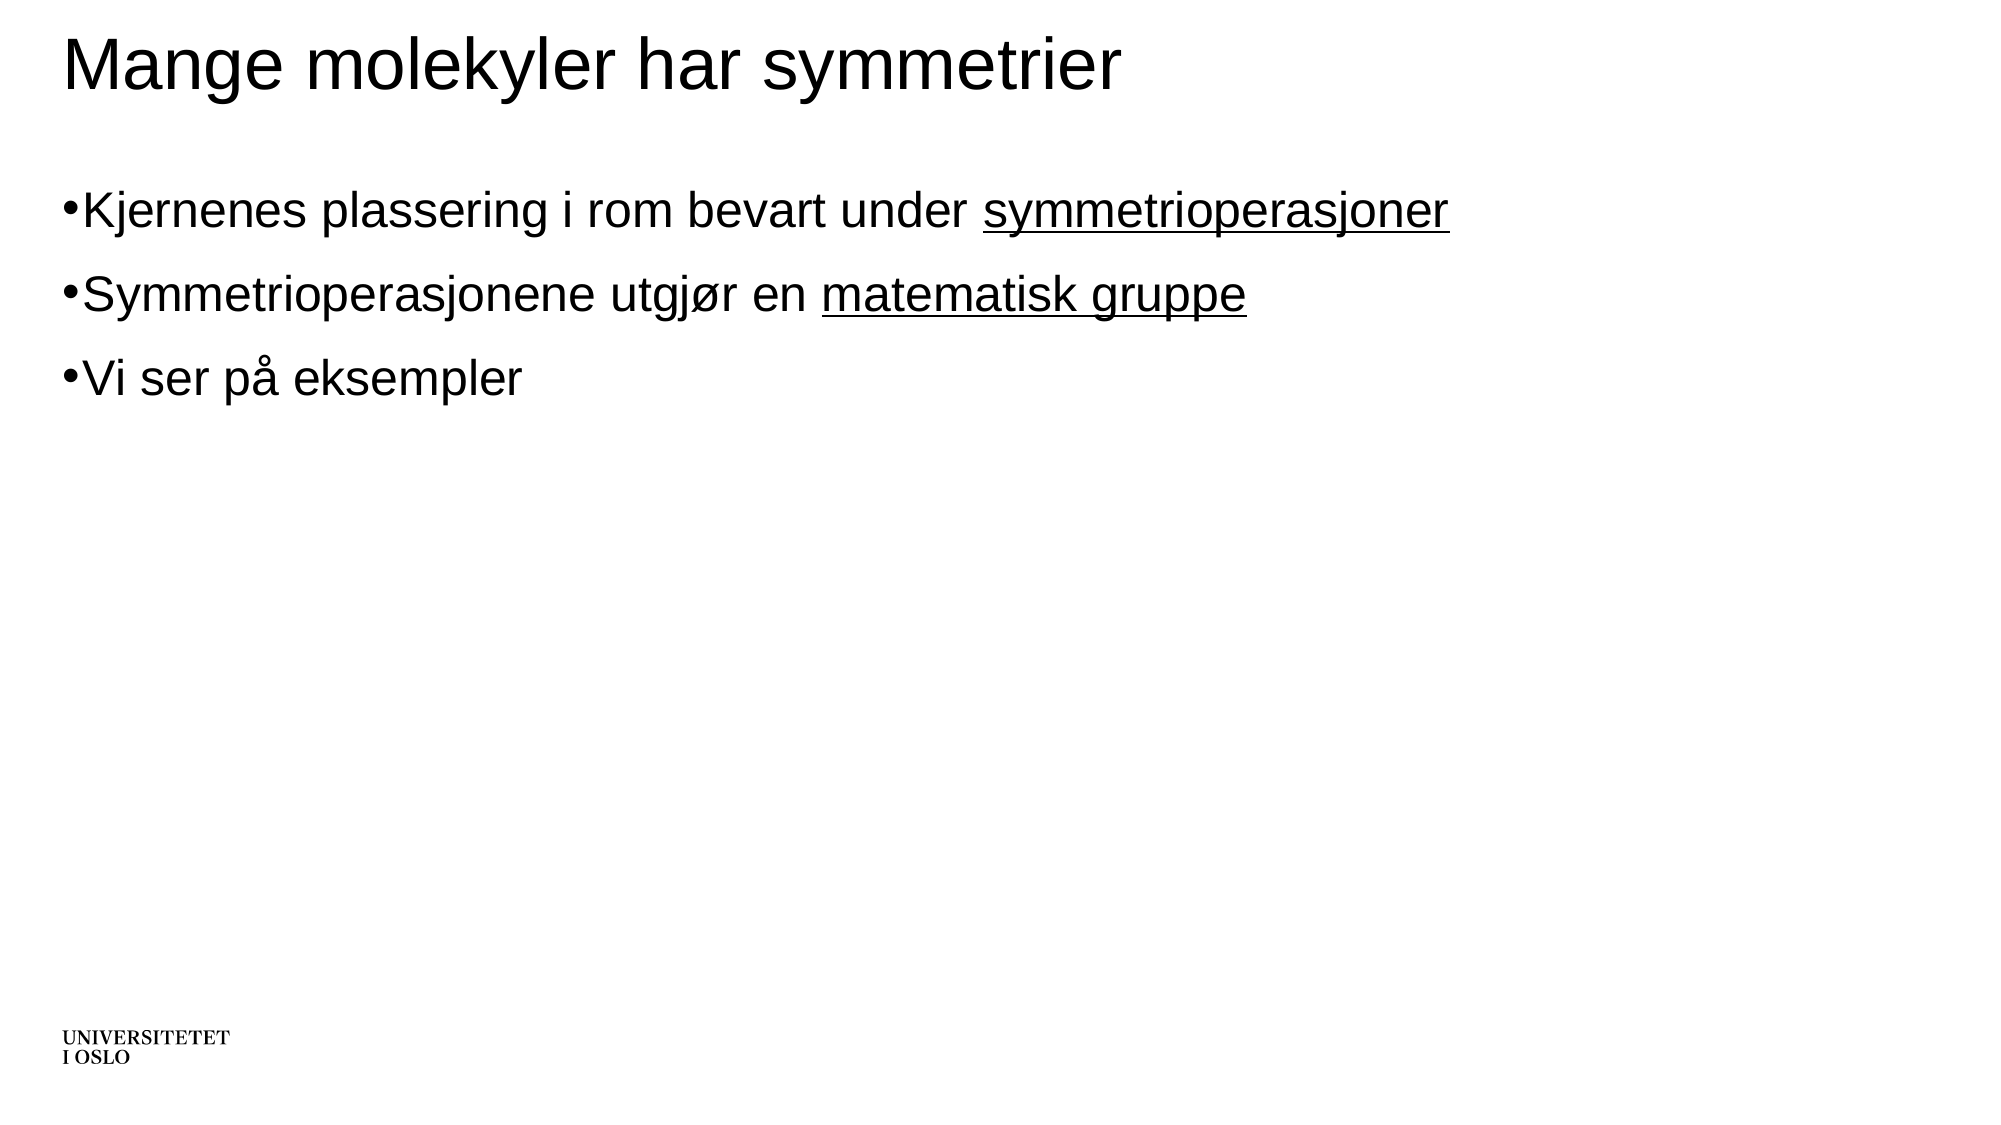

# Mange molekyler har symmetrier
Kjernenes plassering i rom bevart under symmetrioperasjoner
Symmetrioperasjonene utgjør en matematisk gruppe
Vi ser på eksempler